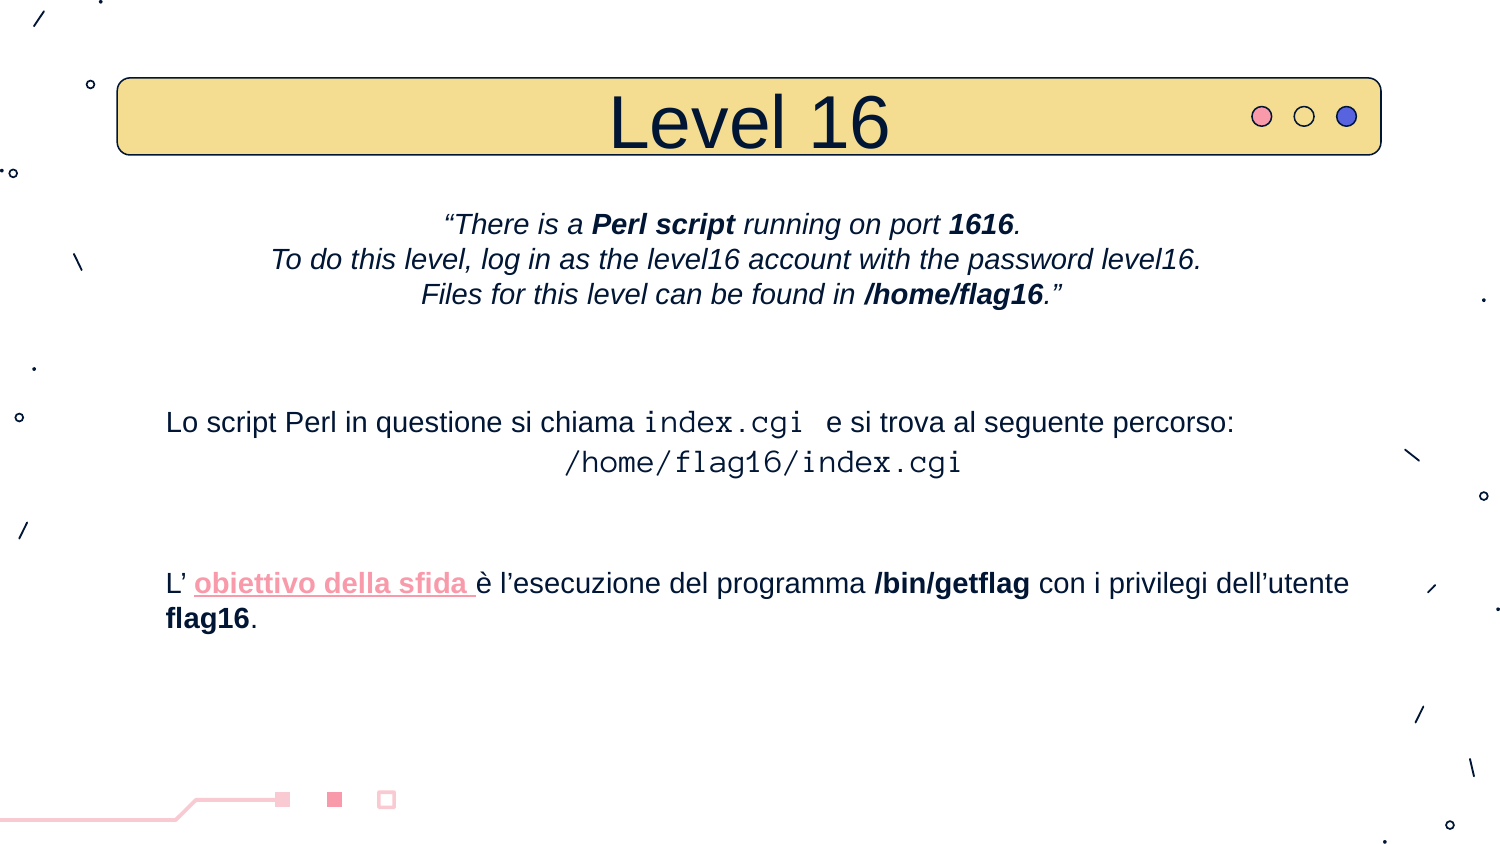

# Level 16

“There is a Perl script running on port 1616.
To do this level, log in as the level16 account with the password level16.
 Files for this level can be found in /home/flag16.”
Lo script Perl in questione si chiama index.cgi e si trova al seguente percorso:
/home/flag16/index.cgi

L’ obiettivo della sfida è l’esecuzione del programma /bin/getflag con i privilegi dell’utente flag16.